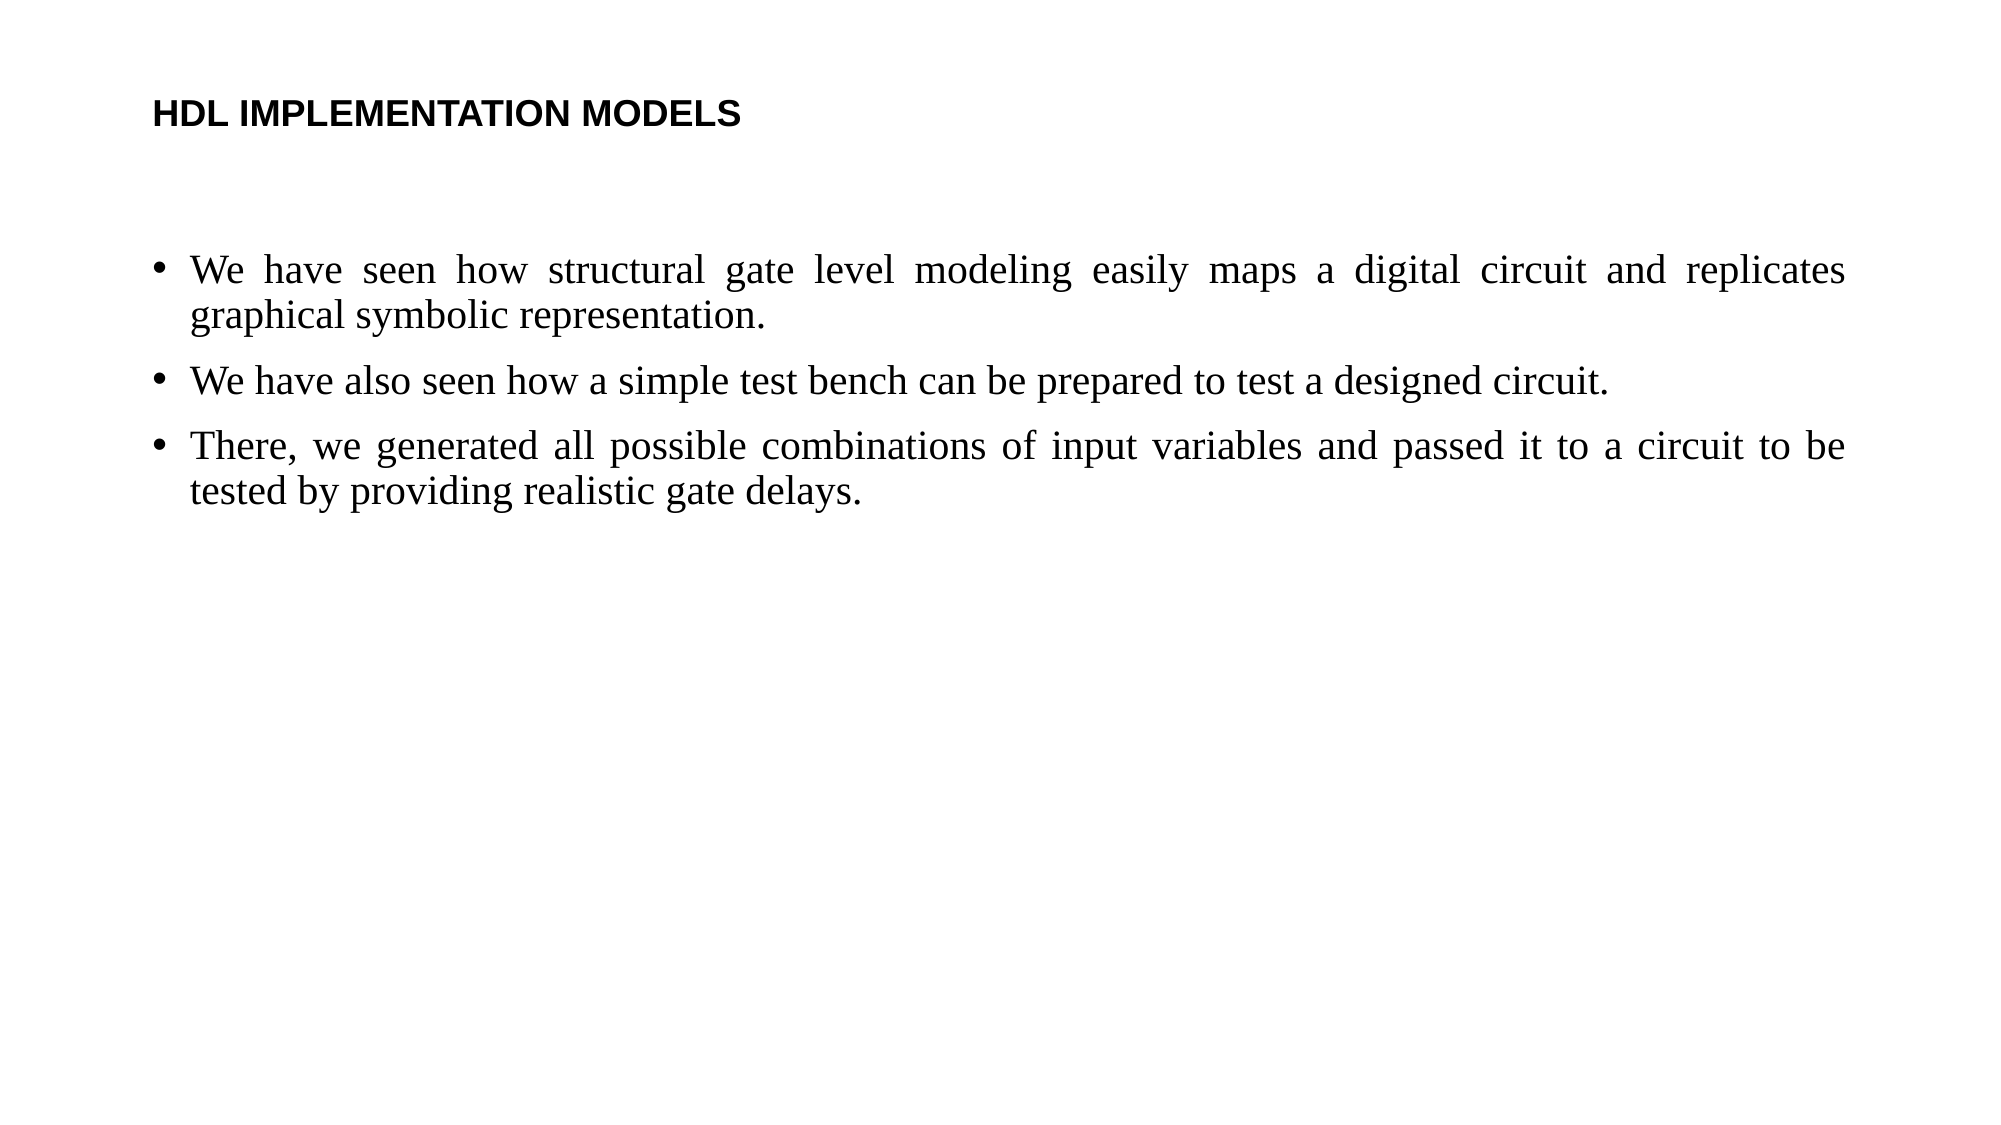

# HDL IMPLEMENTATION MODELS
We have seen how structural gate level modeling easily maps a digital circuit and replicates graphical symbolic representation.
We have also seen how a simple test bench can be prepared to test a designed circuit.
There, we generated all possible combinations of input variables and passed it to a circuit to be tested by providing realistic gate delays.